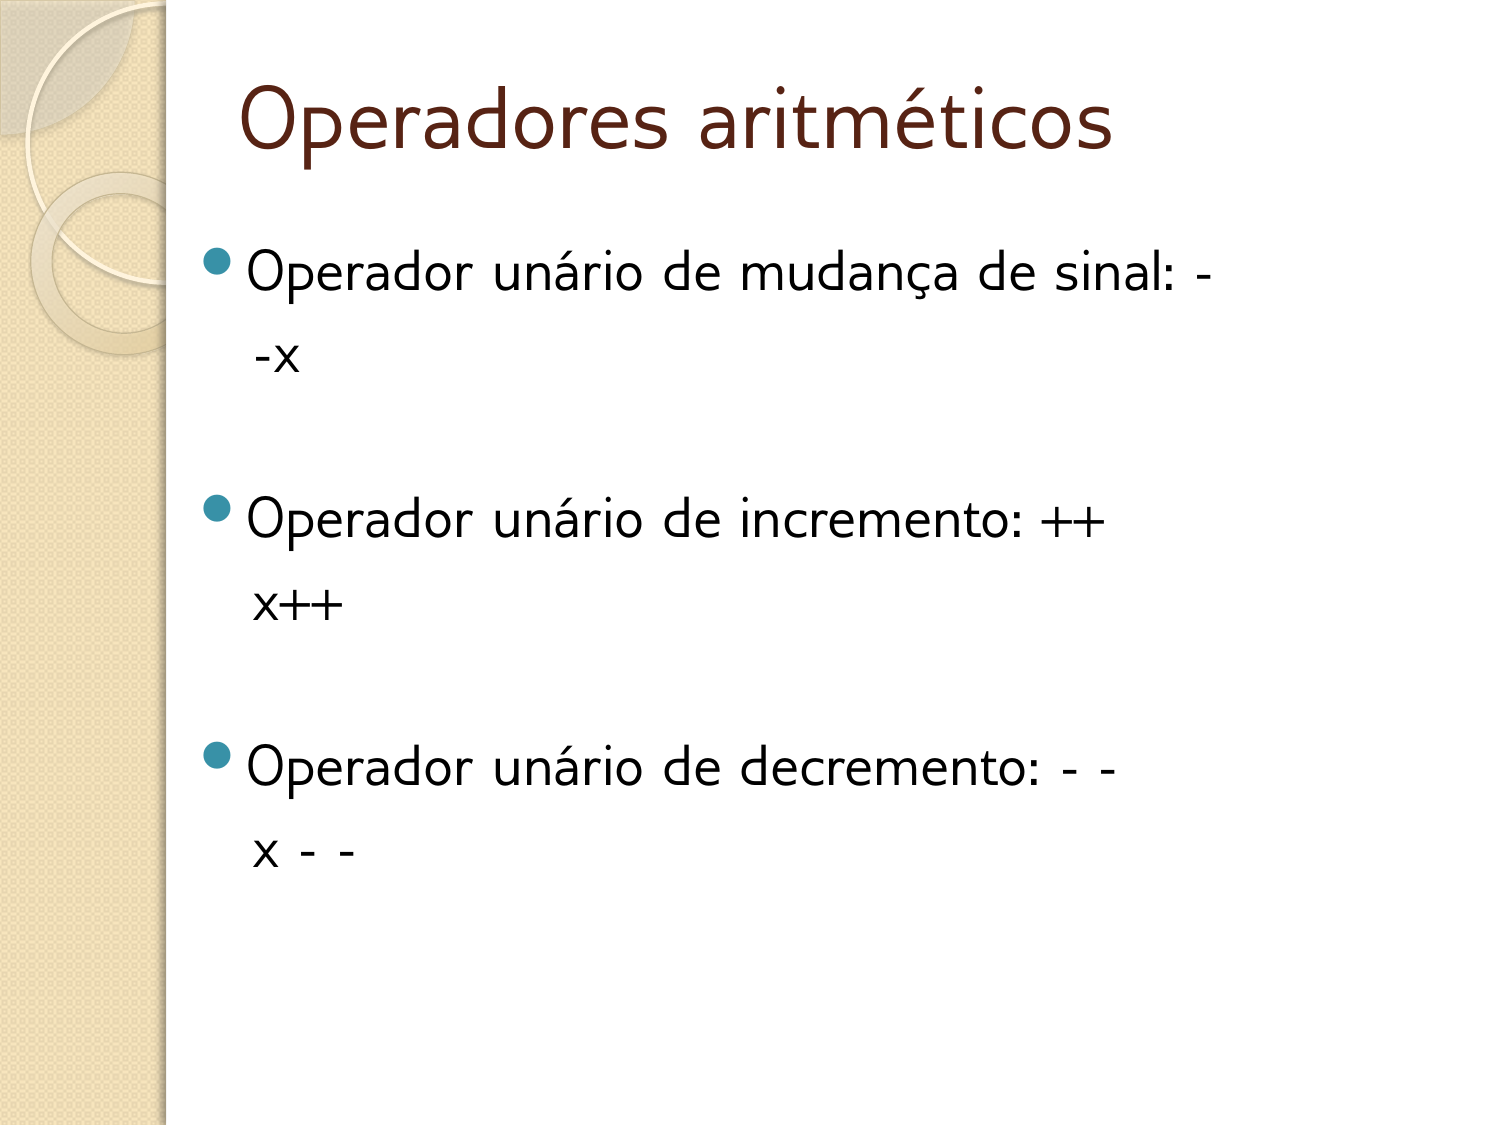

# Operadores aritméticos
Operador unário de mudança de sinal: -
-x

Operador unário de incremento: ++
x++

Operador unário de decremento: - -
x - -